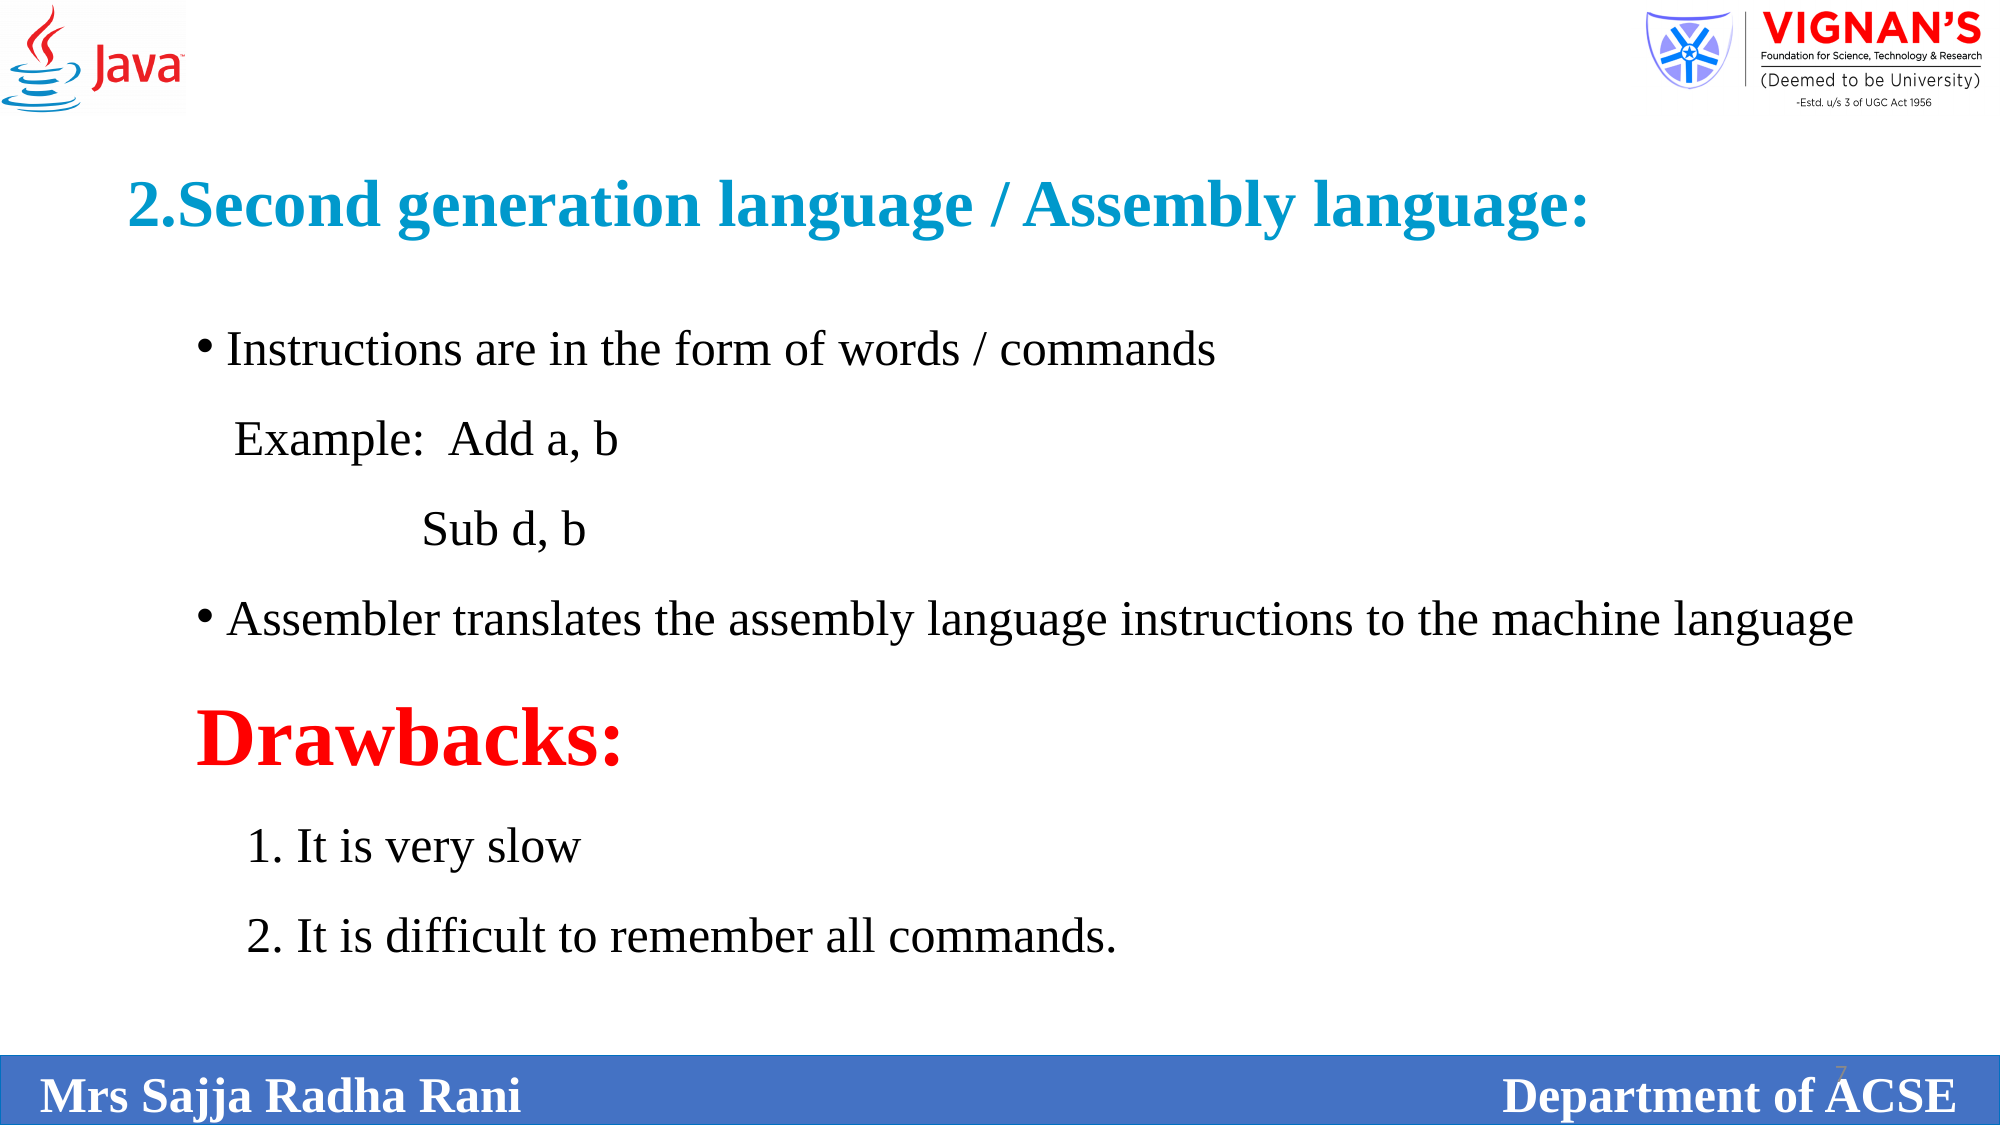

2.Second generation language / Assembly language:
 Instructions are in the form of words / commands
   Example:  Add a, b
                  Sub d, b
 Assembler translates the assembly language instructions to the machine language
Drawbacks:
    1. It is very slow
    2. It is difficult to remember all commands.
7